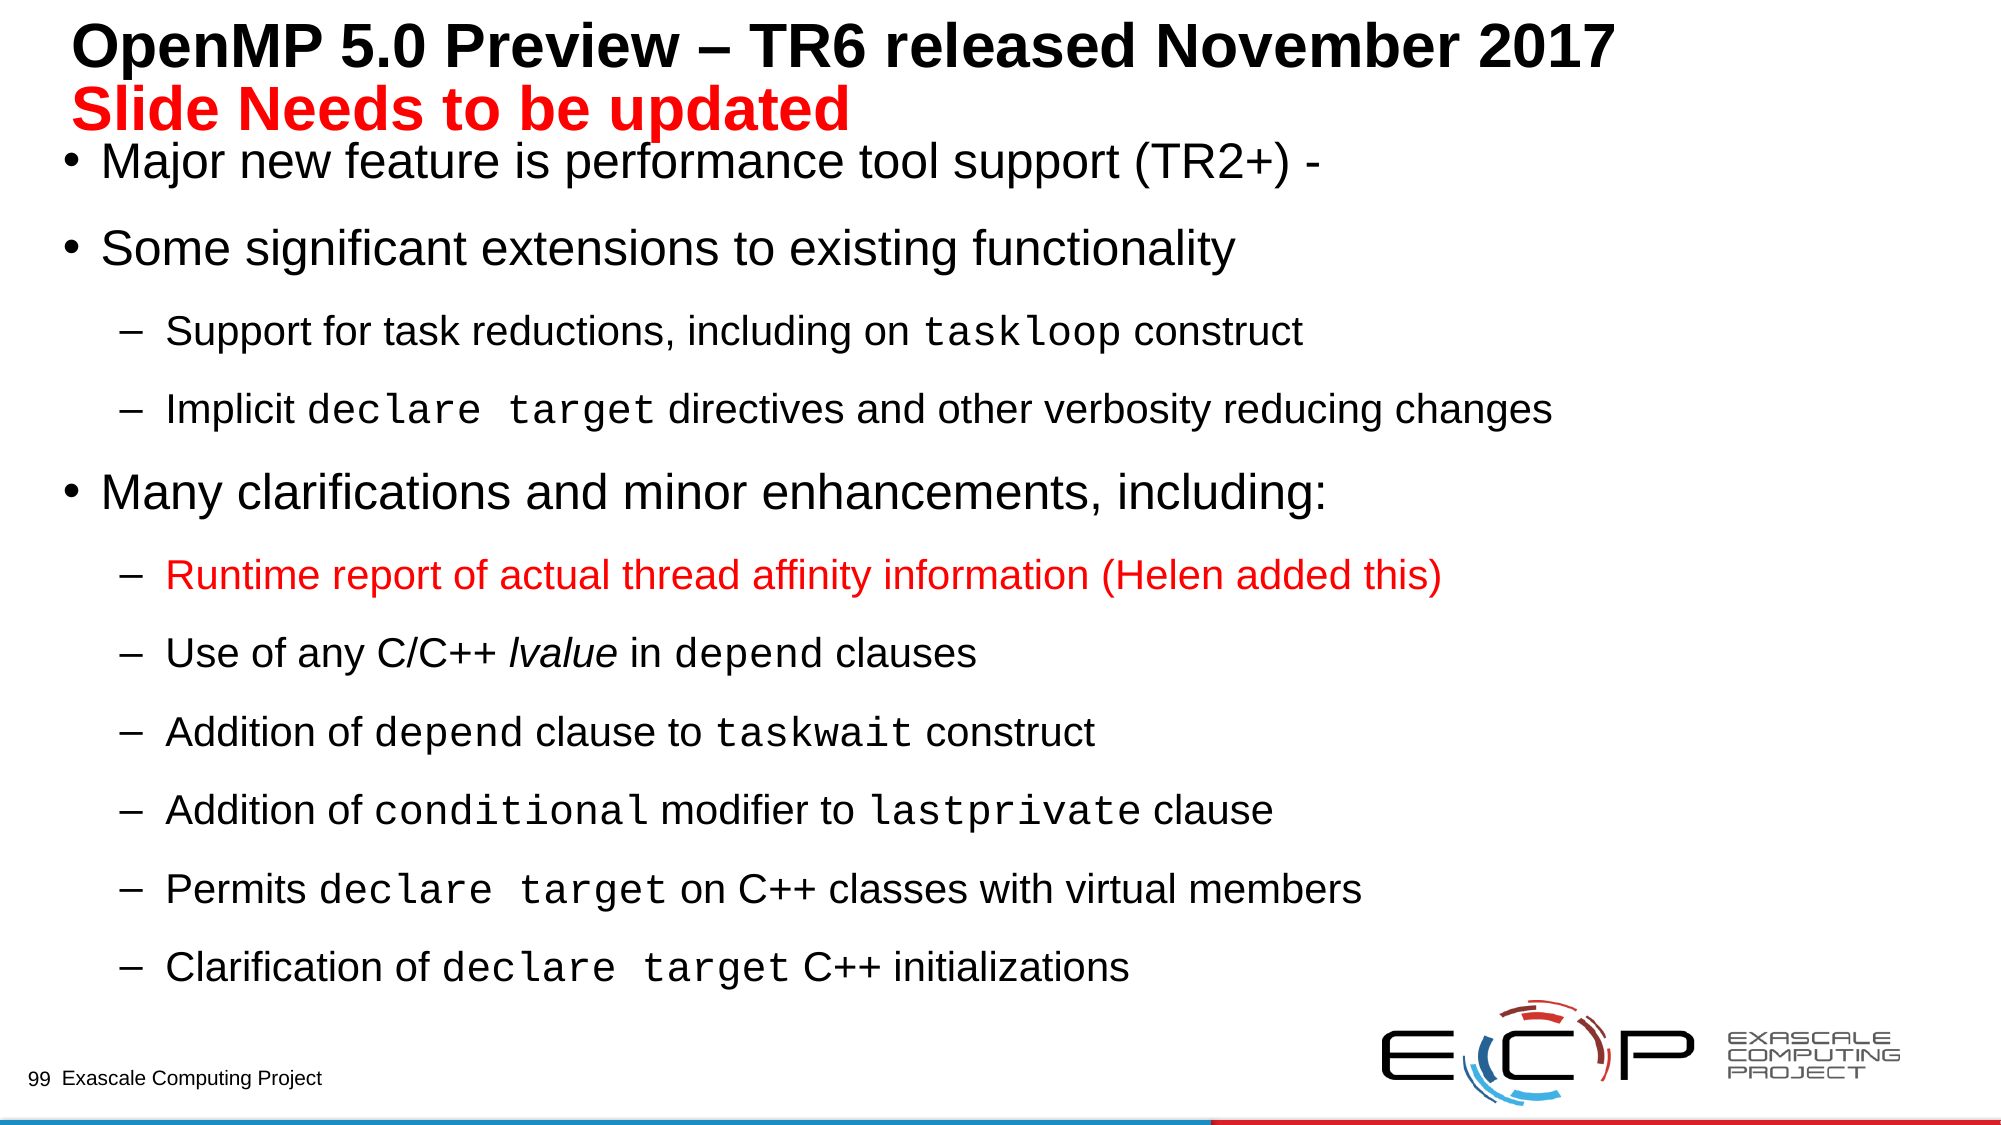

# OpenMP 5.0 Preview – TR6 released November 2017 Slide Needs to be updated
Major new feature is performance tool support (TR2+) -
Some significant extensions to existing functionality
Support for task reductions, including on taskloop construct
Implicit declare target directives and other verbosity reducing changes
Many clarifications and minor enhancements, including:
Runtime report of actual thread affinity information (Helen added this)
Use of any C/C++ lvalue in depend clauses
Addition of depend clause to taskwait construct
Addition of conditional modifier to lastprivate clause
Permits declare target on C++ classes with virtual members
Clarification of declare target C++ initializations